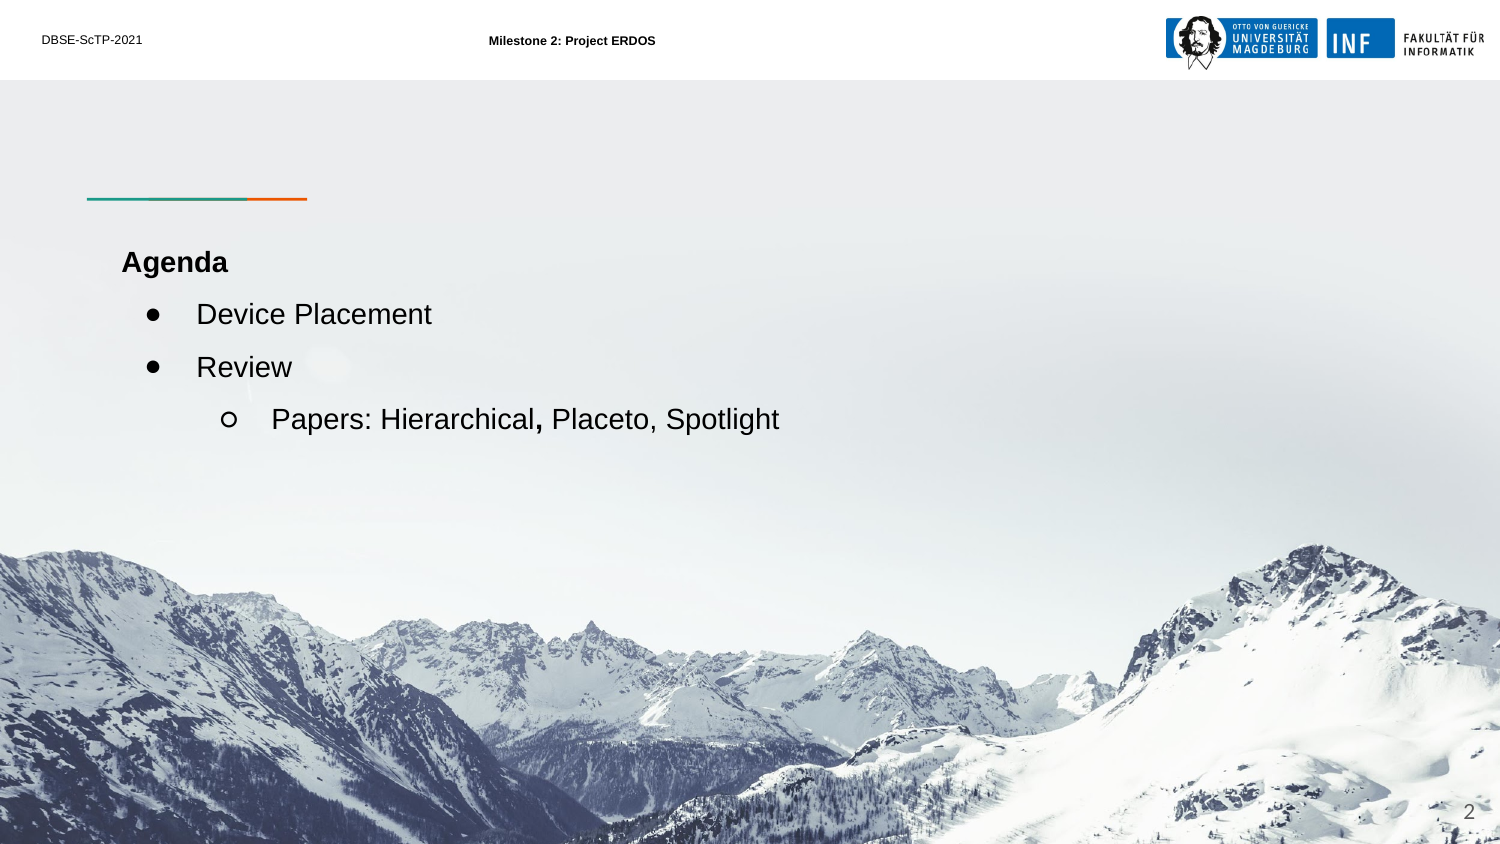

Agenda
Device Placement
Review
Papers: Hierarchical, Placeto, Spotlight
2